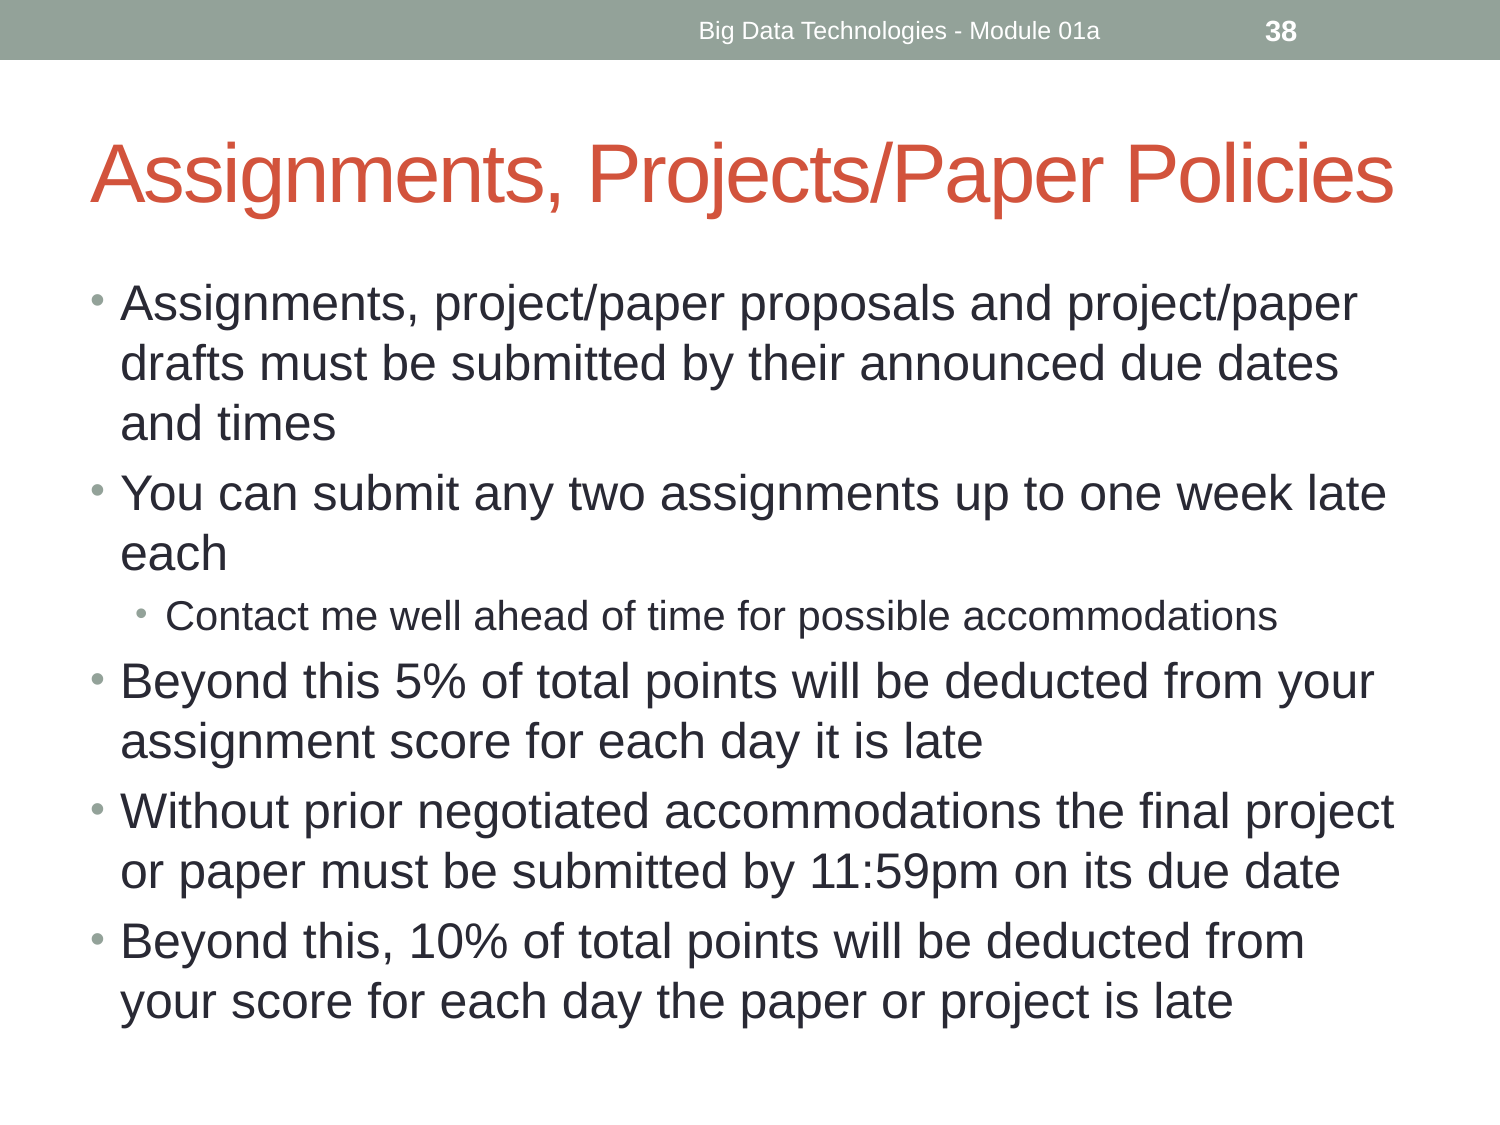

Big Data Technologies - Module 01a
38
# Assignments, Projects/Paper Policies
Assignments, project/paper proposals and project/paper drafts must be submitted by their announced due dates and times
You can submit any two assignments up to one week late each
Contact me well ahead of time for possible accommodations
Beyond this 5% of total points will be deducted from your assignment score for each day it is late
Without prior negotiated accommodations the final project or paper must be submitted by 11:59pm on its due date
Beyond this, 10% of total points will be deducted from your score for each day the paper or project is late